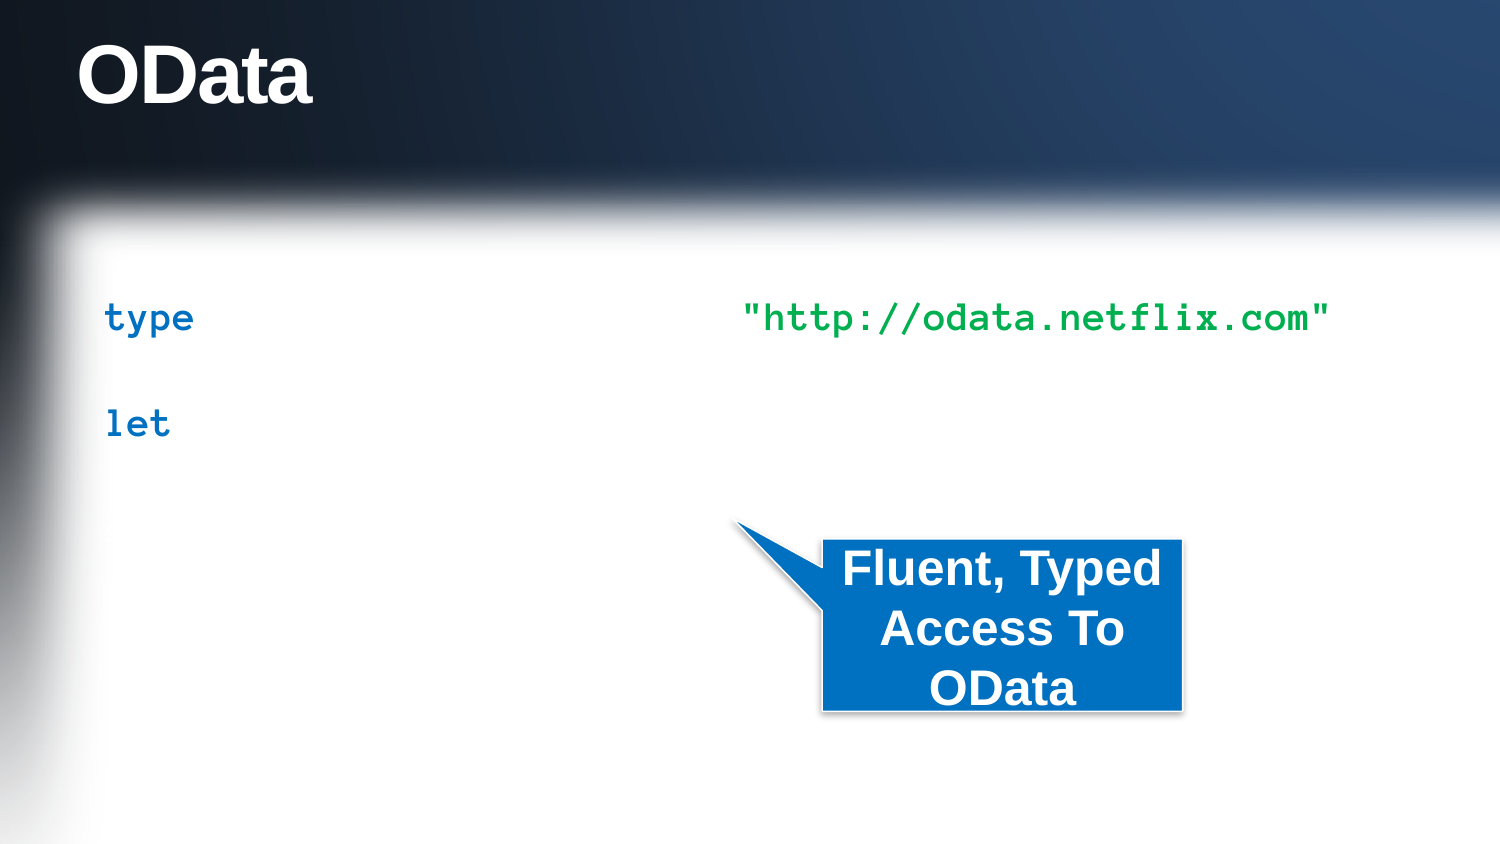

OData

type Netflix = ODataService<"http://odata.netflix.com">

let service = Netflix.GetDataContext()

service.Titles

Fluent, Typed Access To OData